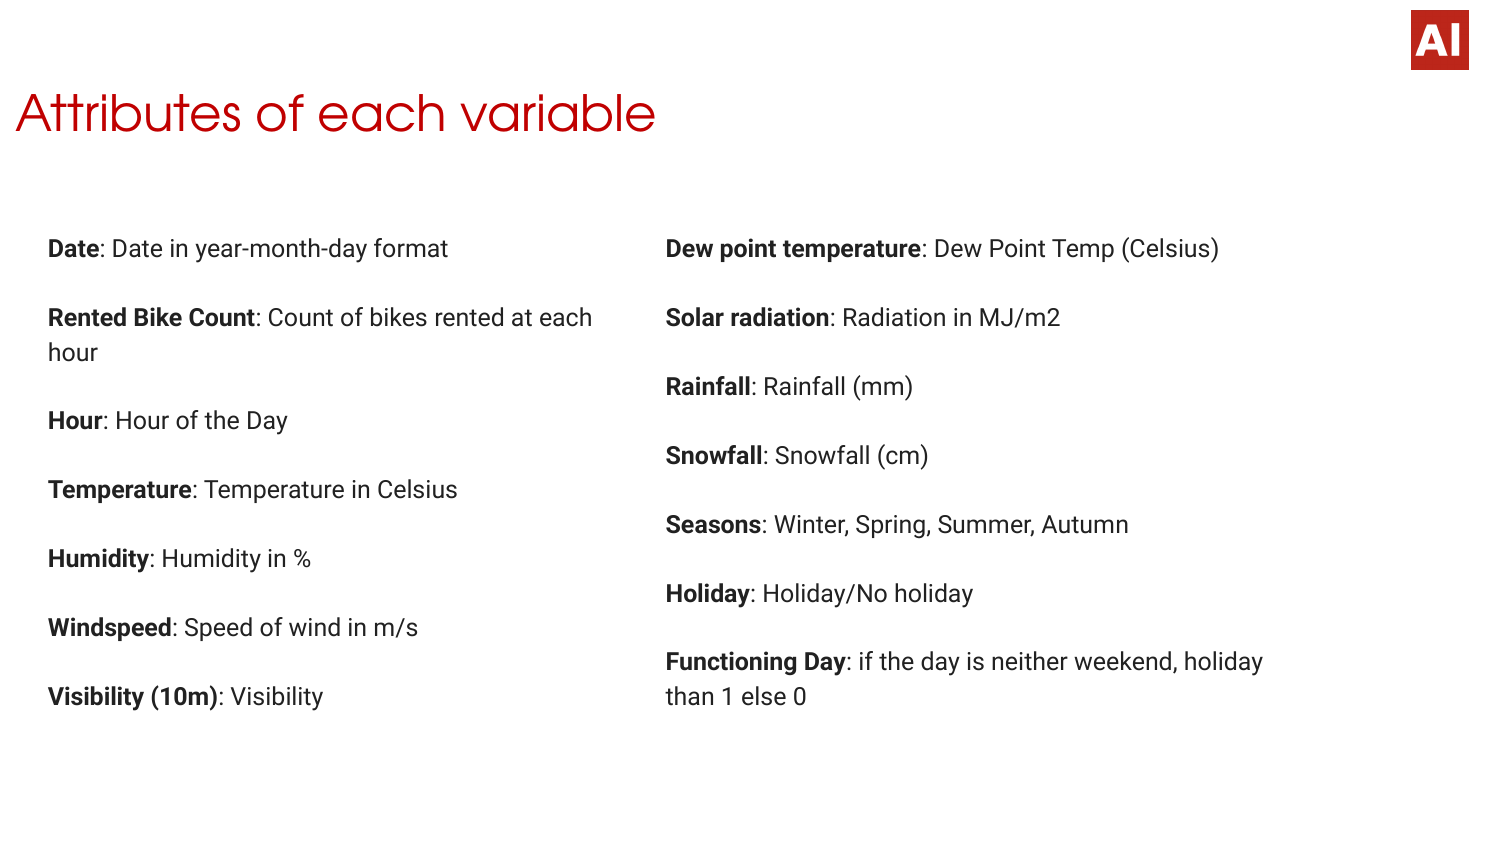

# Attributes of each variable
Date: Date in year-month-day format

Rented Bike Count: Count of bikes rented at each hour

Hour: Hour of the Day

Temperature: Temperature in Celsius

Humidity: Humidity in %

Windspeed: Speed of wind in m/s

Visibility (10m): Visibility

Dew point temperature: Dew Point Temp (Celsius)

Solar radiation: Radiation in MJ/m2

Rainfall: Rainfall (mm)

Snowfall: Snowfall (cm)

Seasons: Winter, Spring, Summer, Autumn

Holiday: Holiday/No holiday

Functioning Day: if the day is neither weekend, holiday than 1 else 0